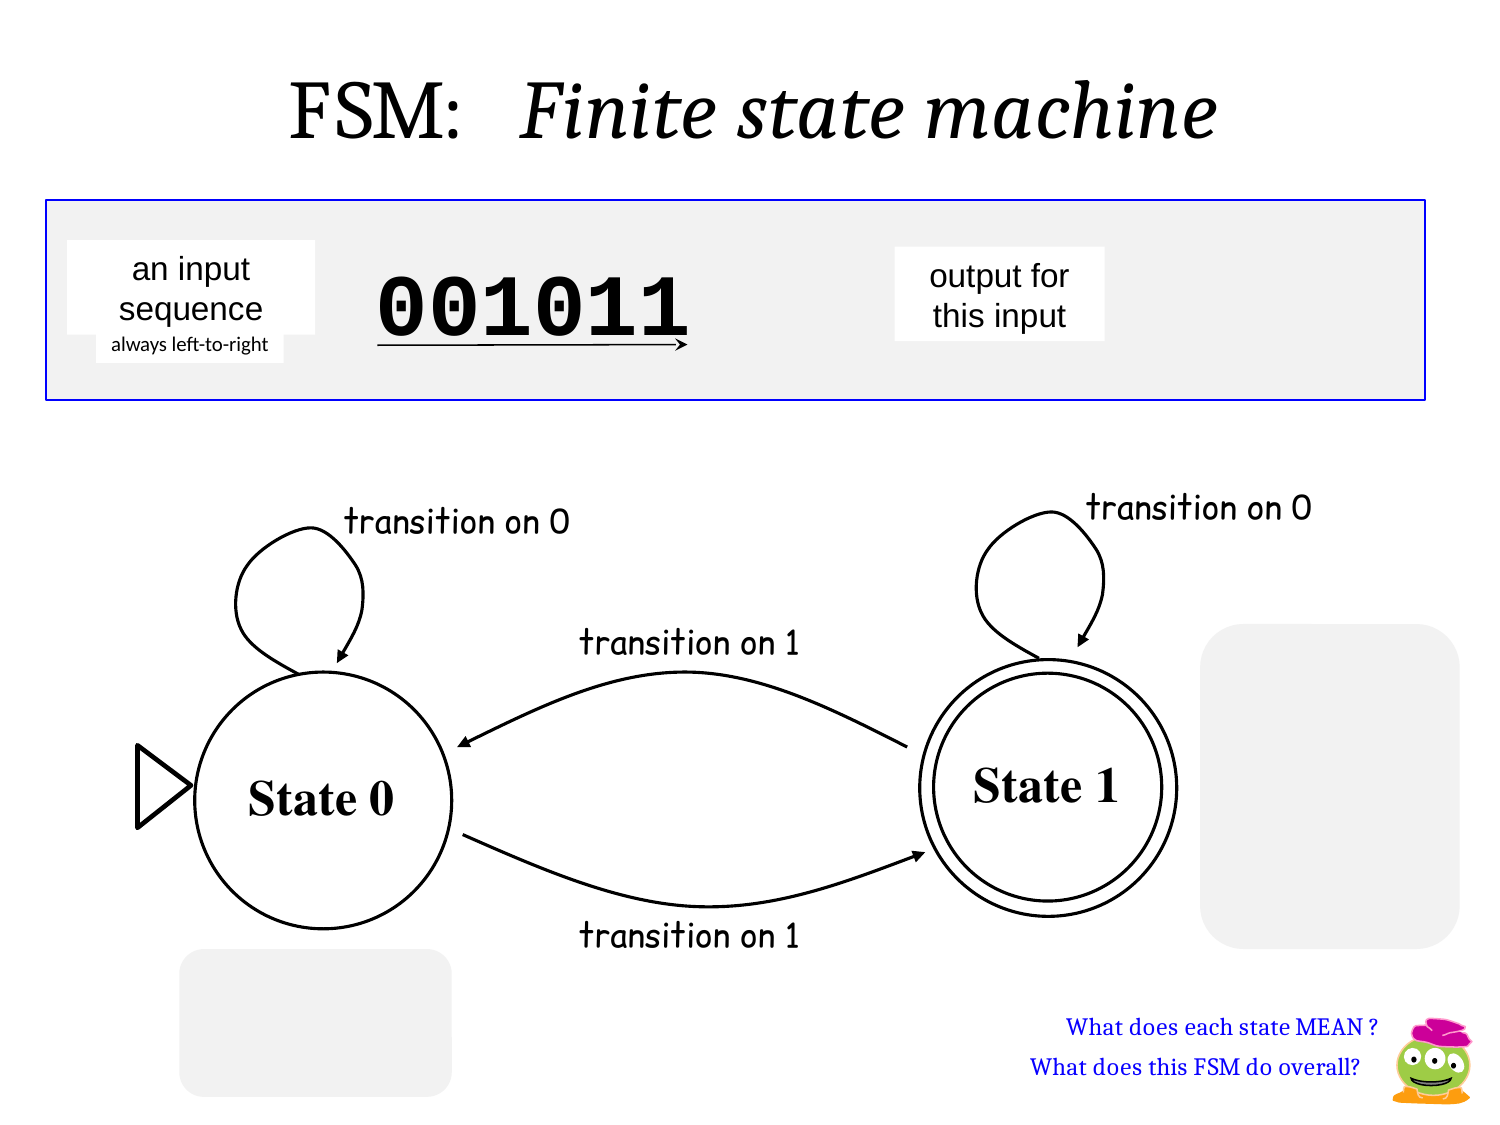

FSM:   Finite state machine

an input sequence
001011
output for this input

always left-to-right
transition on 0
transition on 0

transition on 1

State 1
State 0

transition on 1

What does each state MEAN ?

What does this FSM do overall?